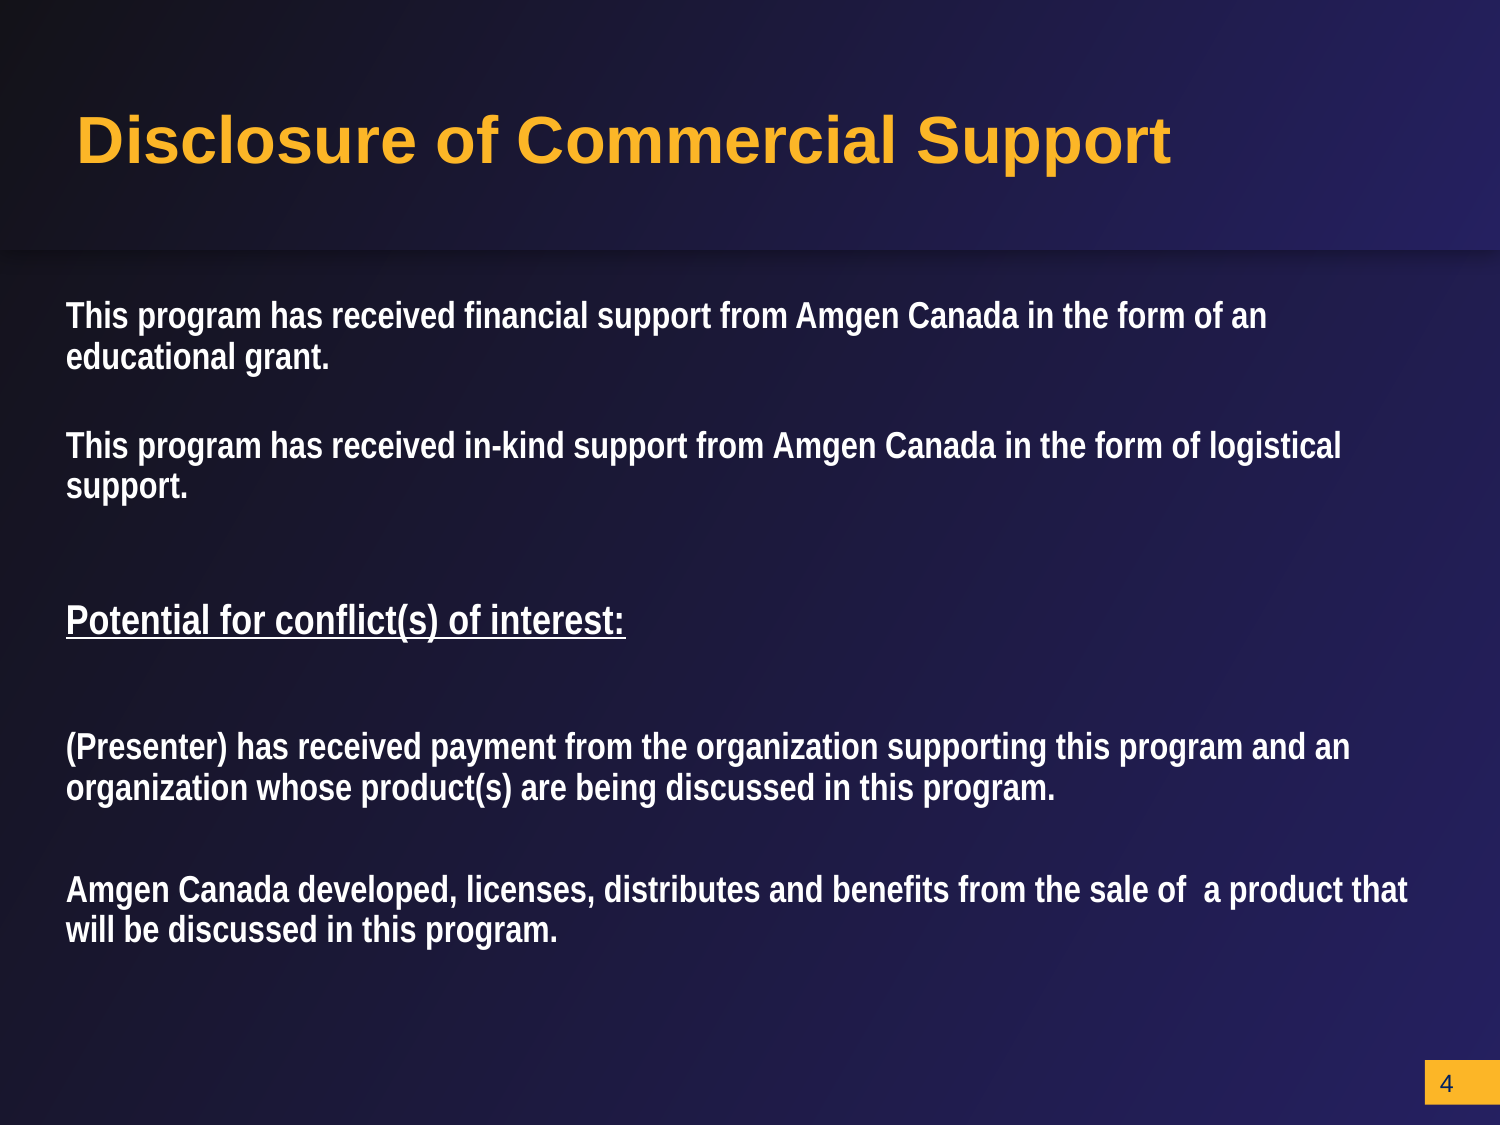

# Disclosure of Commercial Support
This program has received financial support from Amgen Canada in the form of an educational grant.

This program has received in-kind support from Amgen Canada in the form of logistical support.

Potential for conflict(s) of interest:

(Presenter) has received payment from the organization supporting this program and an organization whose product(s) are being discussed in this program.

Amgen Canada developed, licenses, distributes and benefits from the sale of  a product that will be discussed in this program.